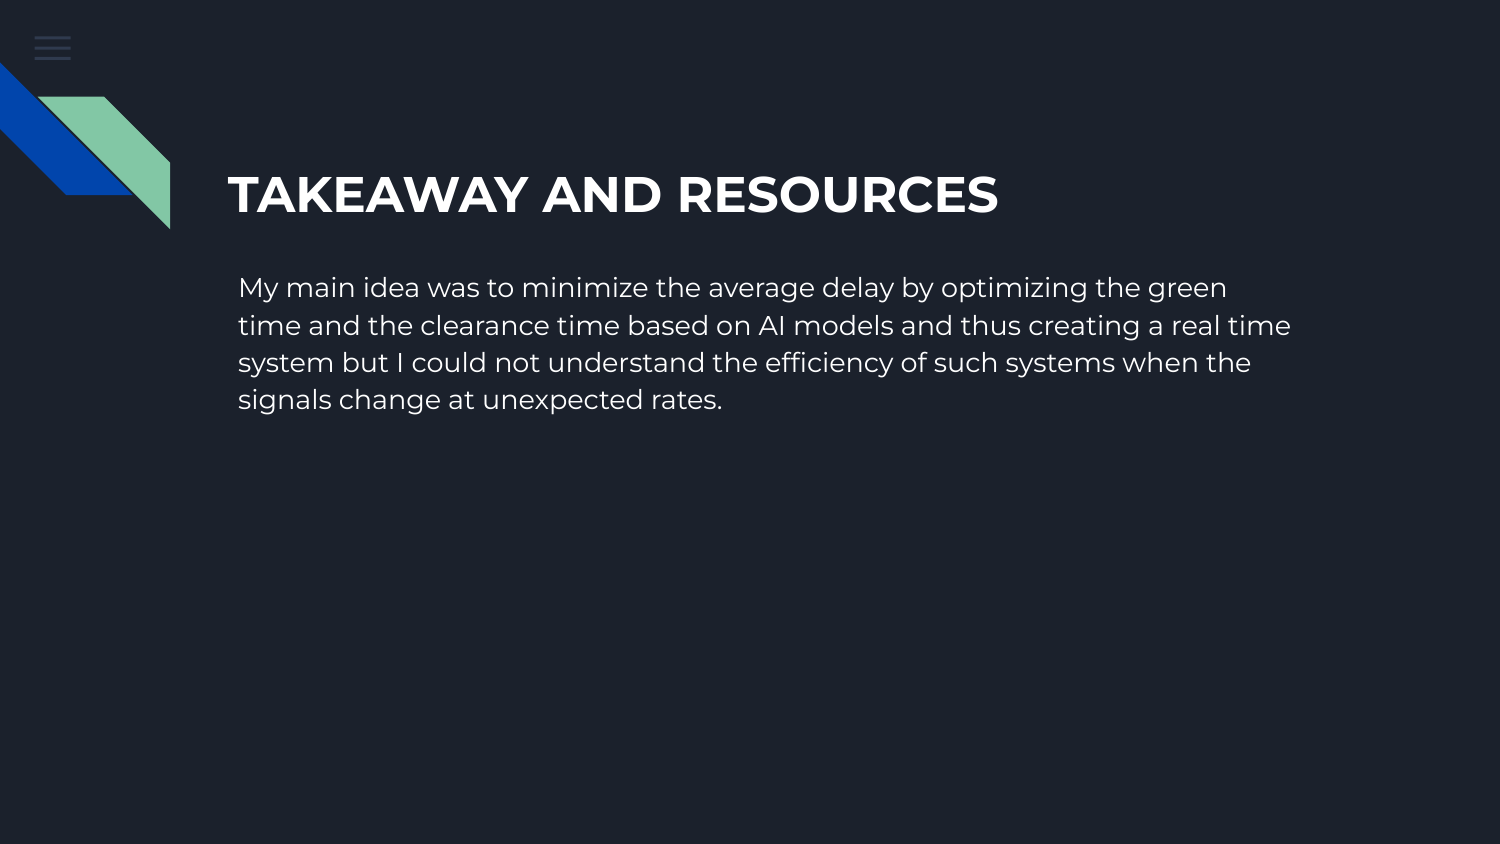

# TAKEAWAY AND RESOURCES

My main idea was to minimize the average delay by optimizing the green time and the clearance time based on AI models and thus creating a real time system but I could not understand the efficiency of such systems when the signals change at unexpected rates.